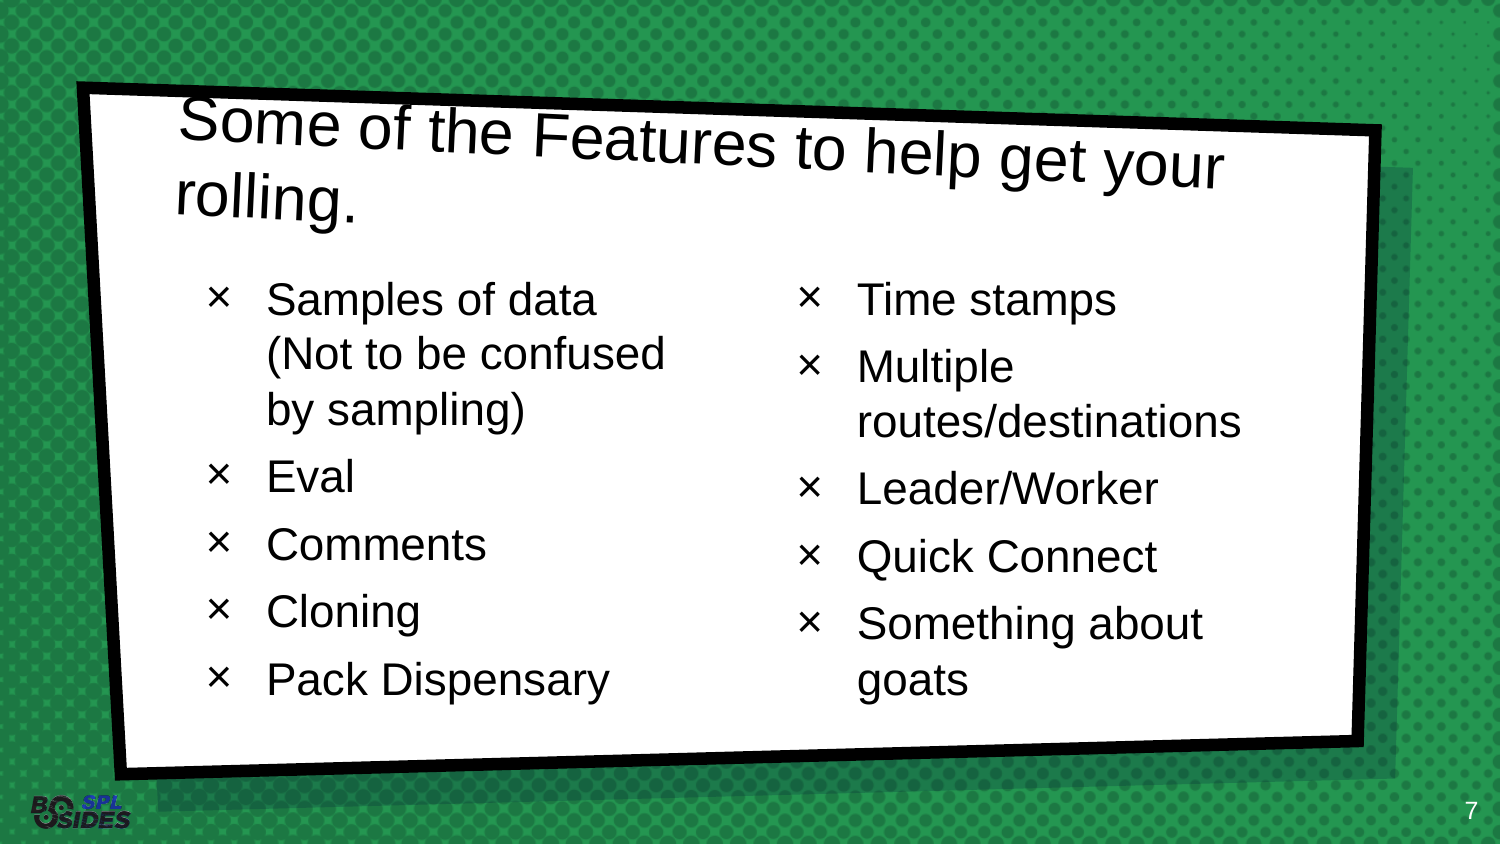

# Some of the Features to help get your rolling.
Samples of data
(Not to be confused by sampling)
Eval
Comments
Cloning
Pack Dispensary

Time stamps
Multiple routes/destinations
Leader/Worker
Quick Connect
Something about goats
7